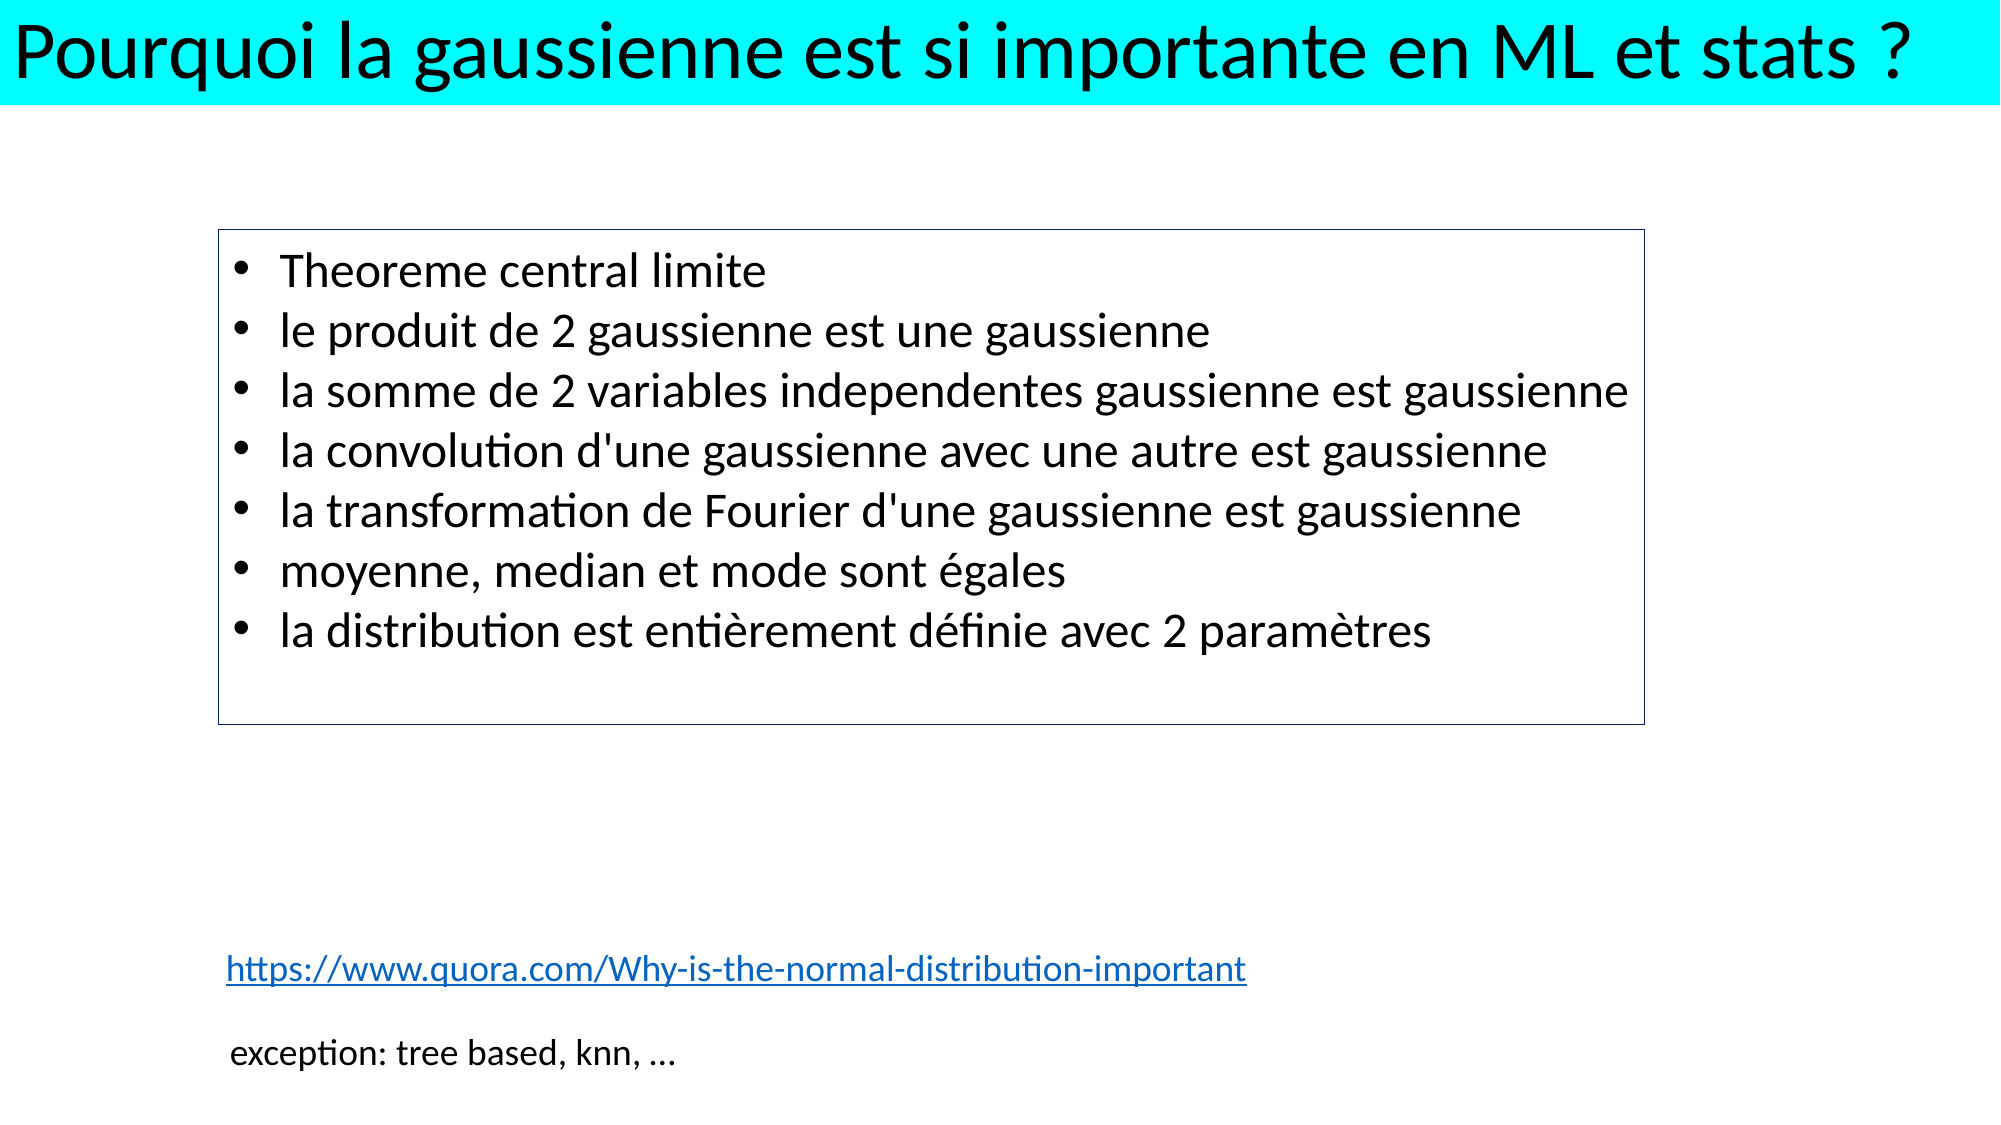

Pourquoi la gaussienne est si importante en ML et stats ?
Theoreme central limite
le produit de 2 gaussienne est une gaussienne
la somme de 2 variables independentes gaussienne est gaussienne
la convolution d'une gaussienne avec une autre est gaussienne
la transformation de Fourier d'une gaussienne est gaussienne
moyenne, median et mode sont égales
la distribution est entièrement définie avec 2 paramètres

https://www.quora.com/Why-is-the-normal-distribution-important
exception: tree based, knn, …